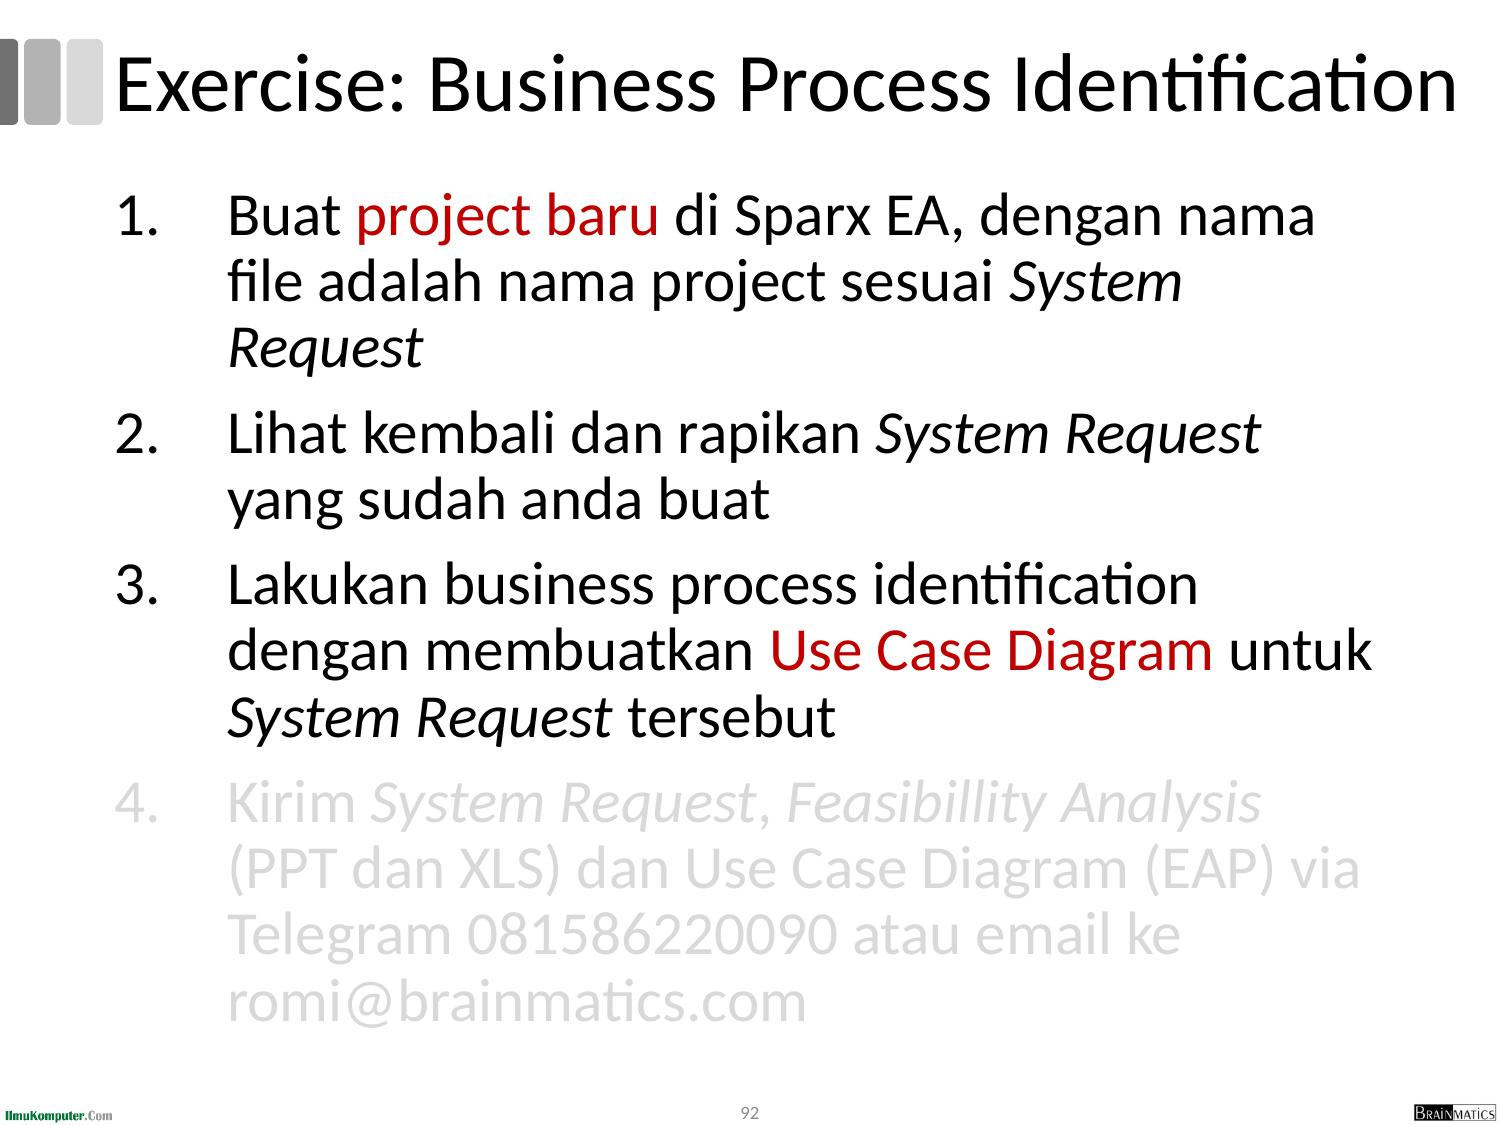

# Exercise: Business Process Identification
Buat project baru di Sparx EA, dengan nama file adalah nama project sesuai System Request
Lihat kembali dan rapikan System Request yang sudah anda buat
Lakukan business process identification dengan membuatkan Use Case Diagram untuk System Request tersebut
Kirim System Request, Feasibillity Analysis (PPT dan XLS) dan Use Case Diagram (EAP) via Telegram 081586220090 atau email ke romi@brainmatics.com
92